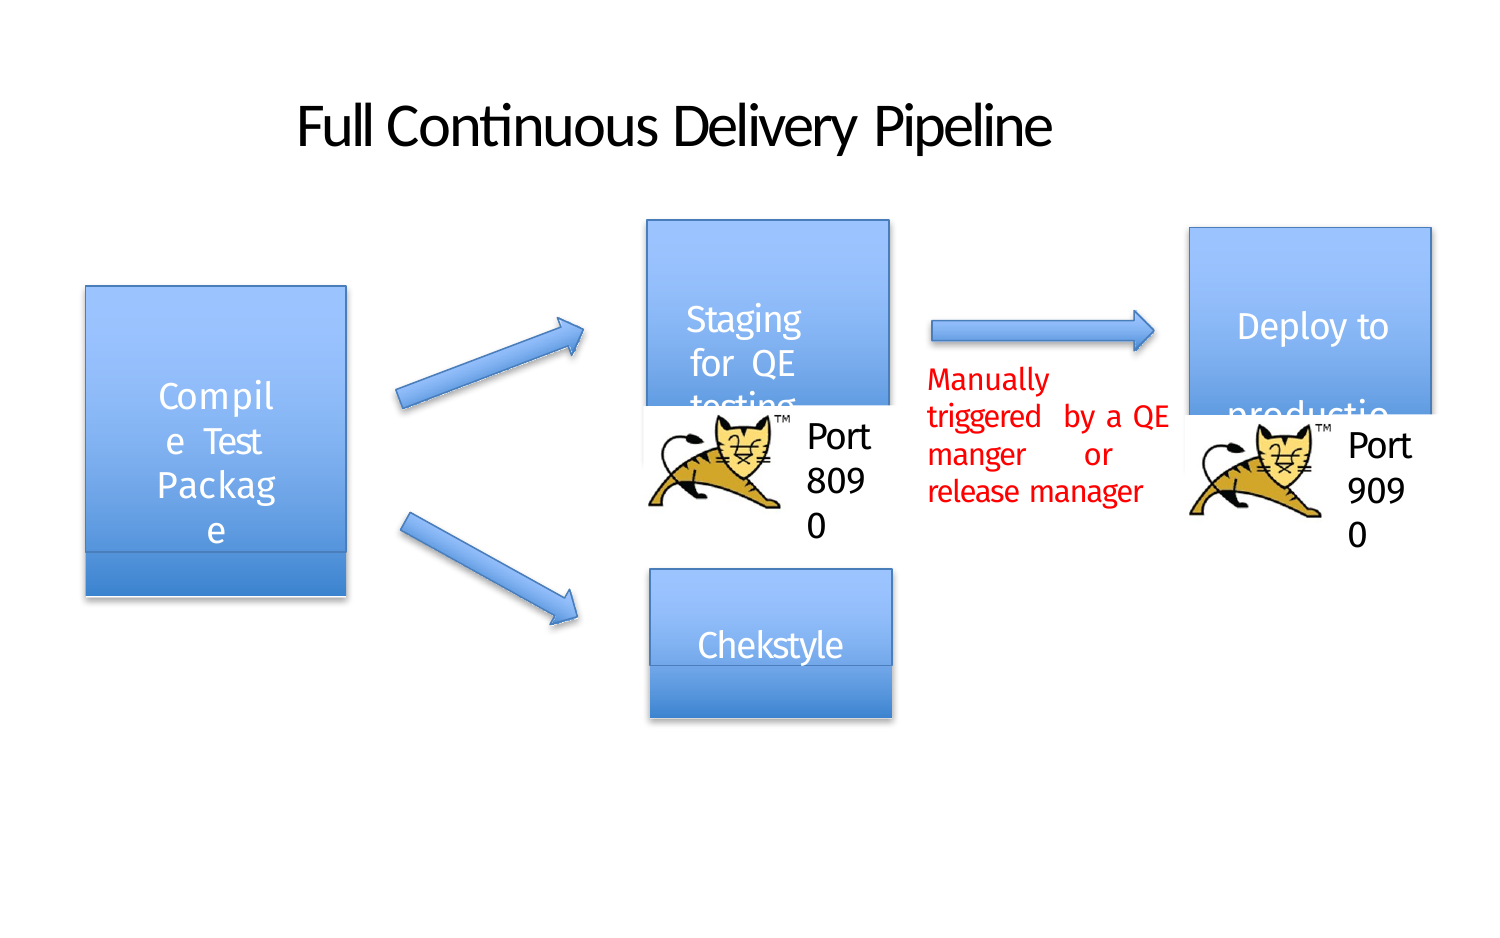

# Full Continuous Delivery Pipeline

Compile  Test  Package

Staging for  QE testing
Deploy to  production

Manually triggered  by a QE manger or  release manager

Port  8090

Port  9090

Chekstyle